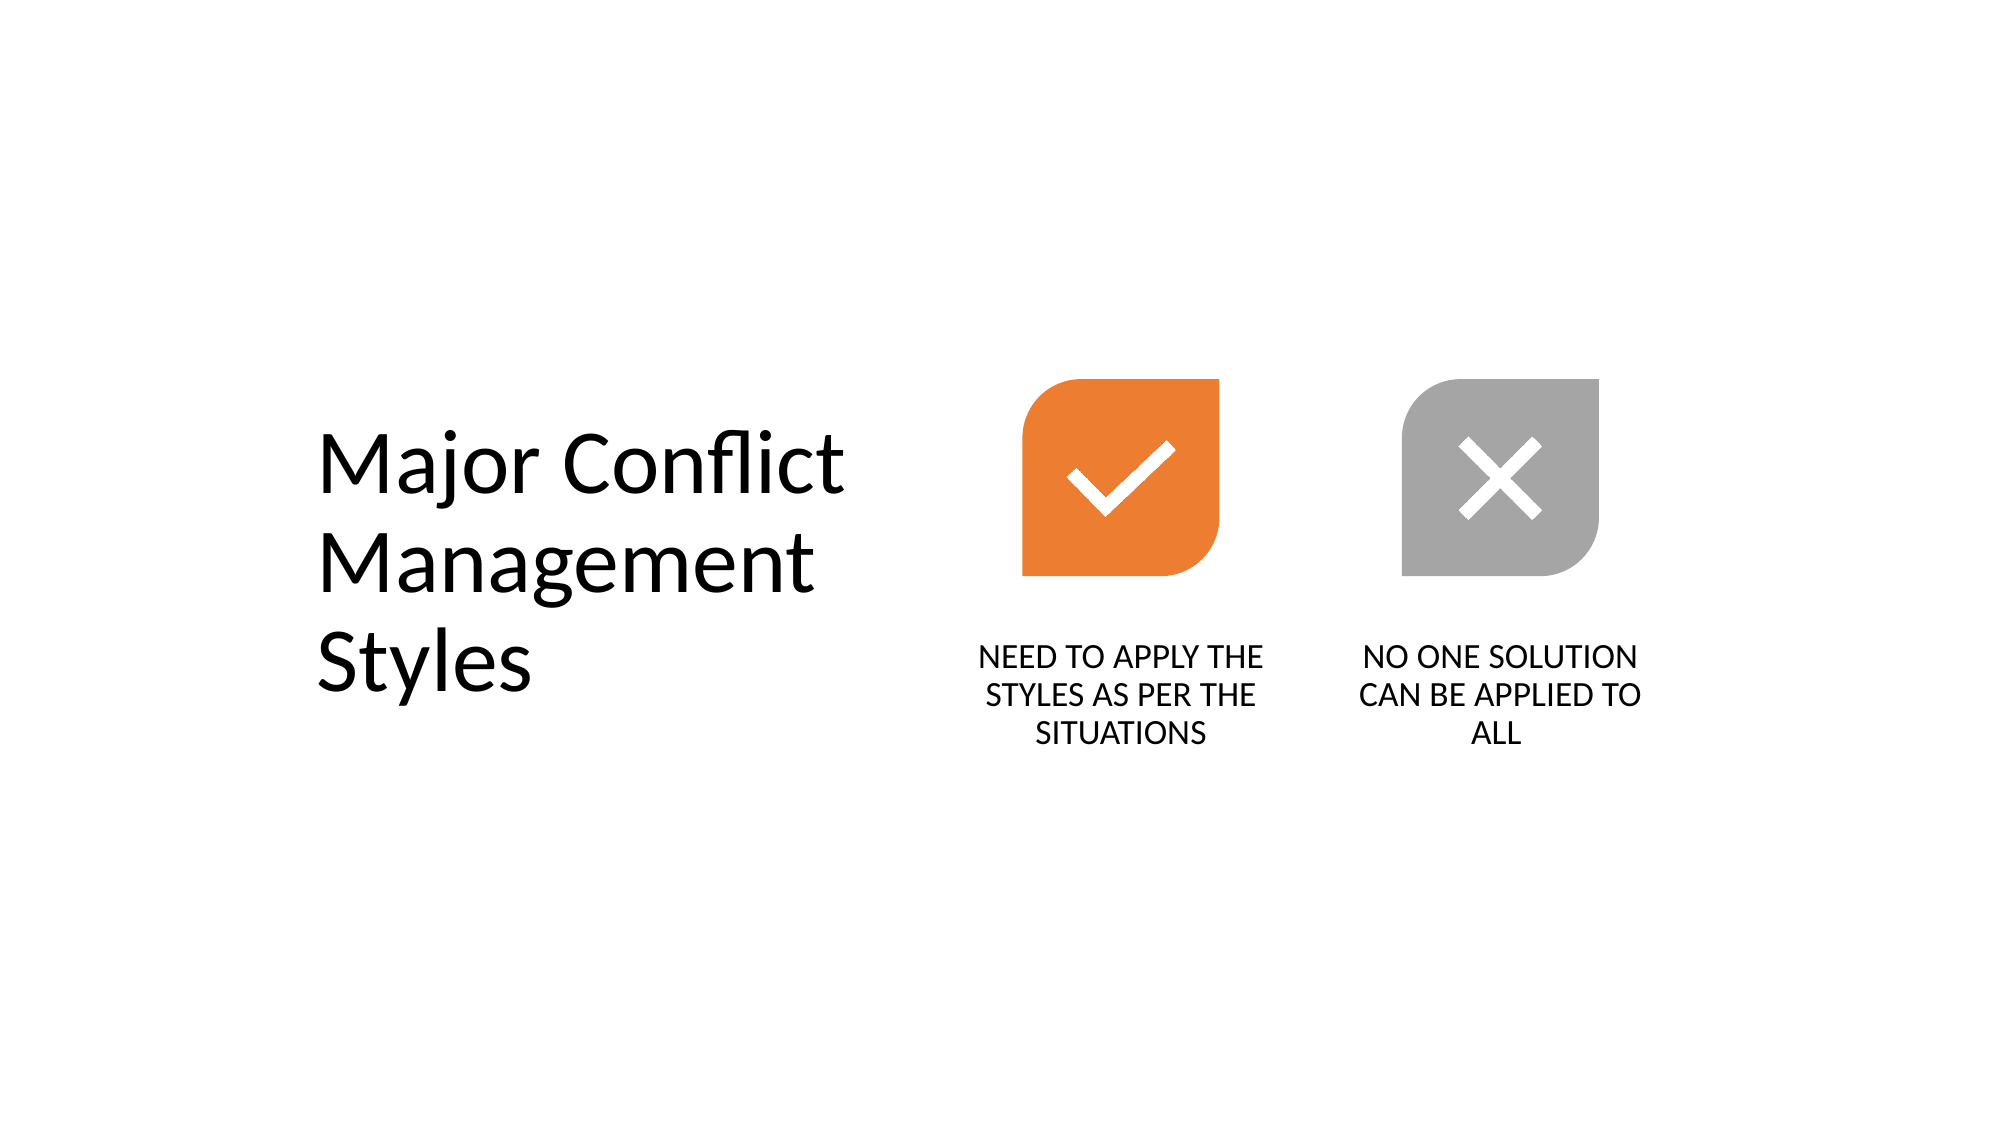

Need to apply the styles as per the situations
No one solution can be applied to all
# Major Conflict Management Styles